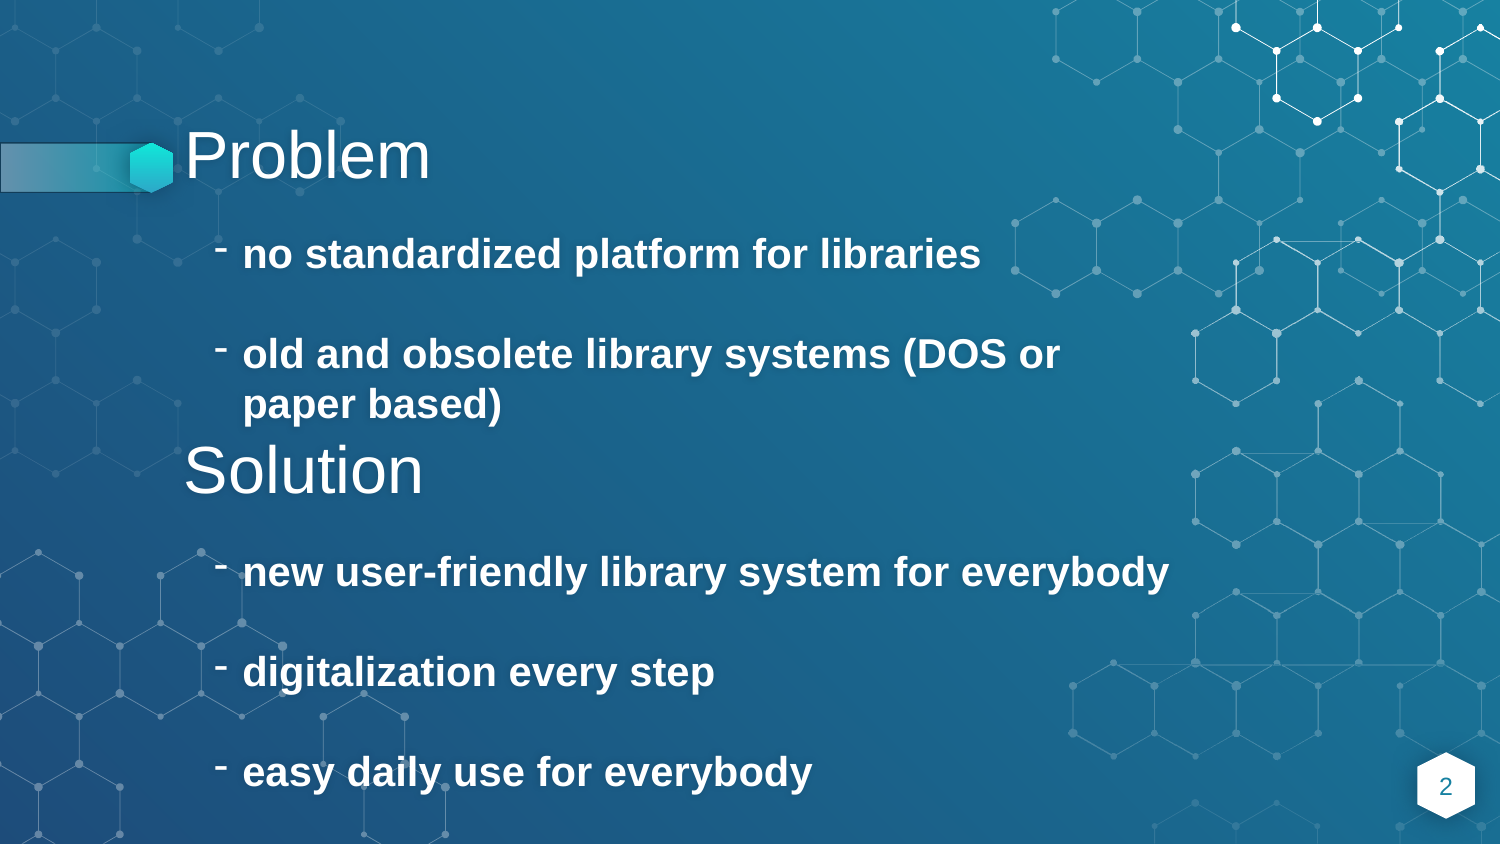

# Problem

no standardized platform for libraries

old and obsolete library systems (DOS or paper based)

Solution

new user-friendly library system for everybody

digitalization every step

easy daily use for everybody

2